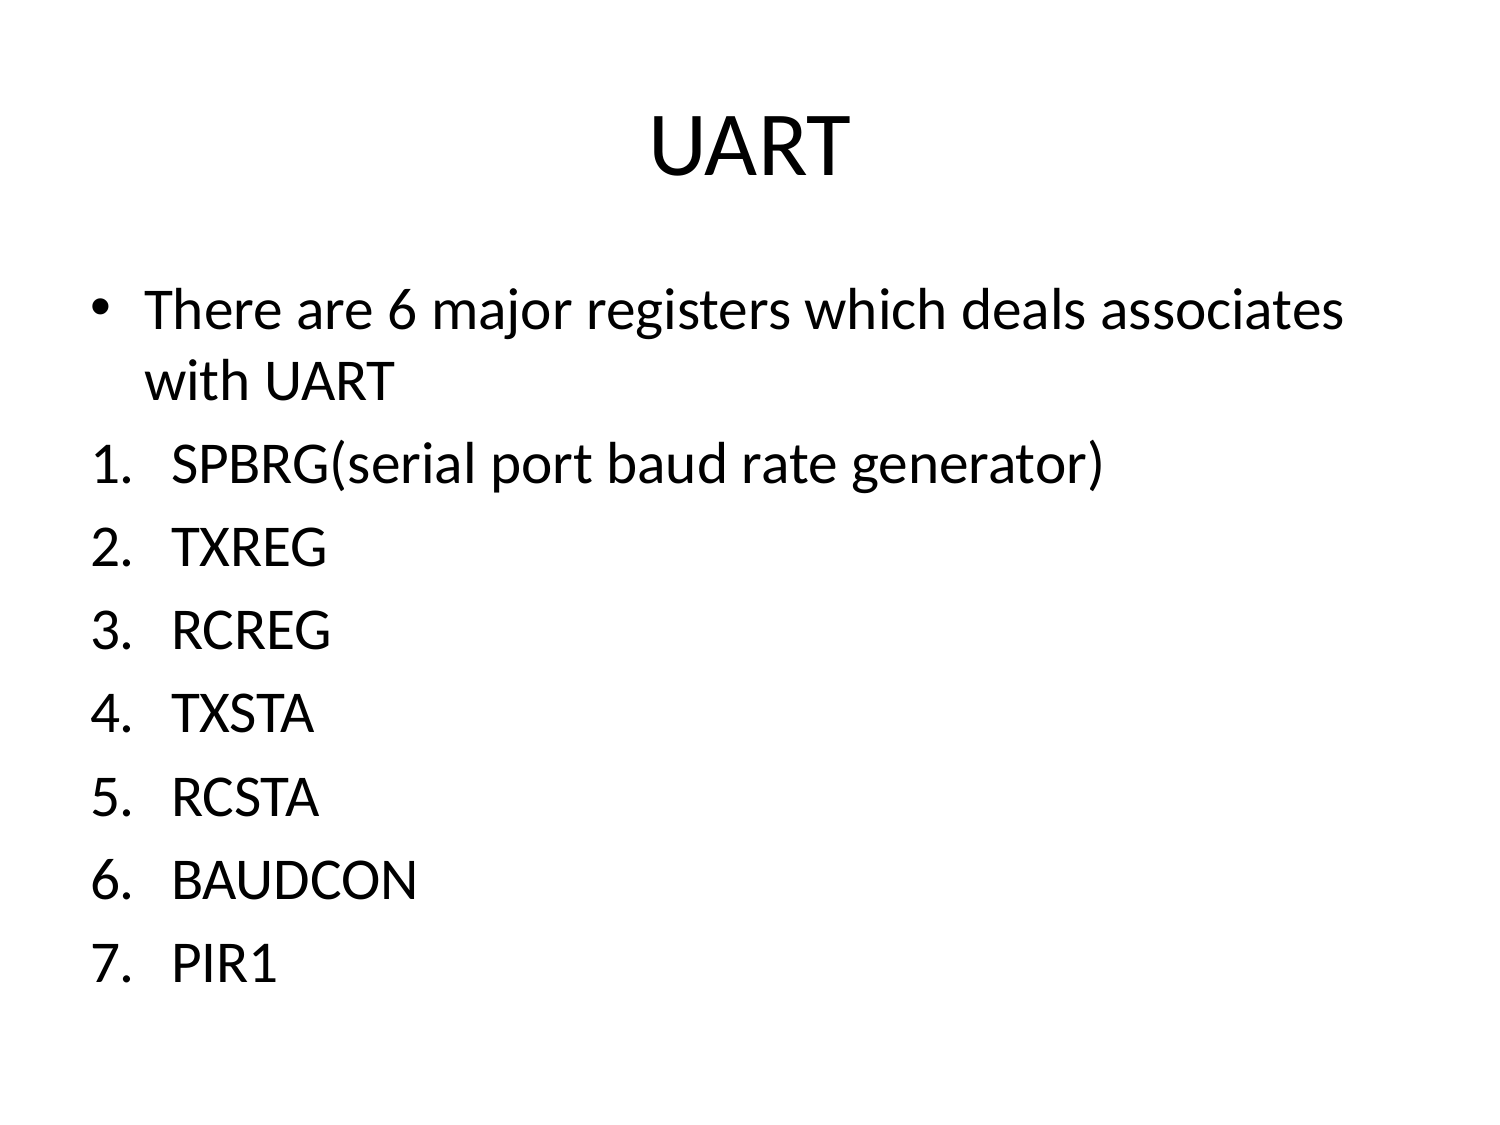

# UART
There are 6 major registers which deals associates with UART
SPBRG(serial port baud rate generator)
TXREG
RCREG
TXSTA
RCSTA
BAUDCON
PIR1